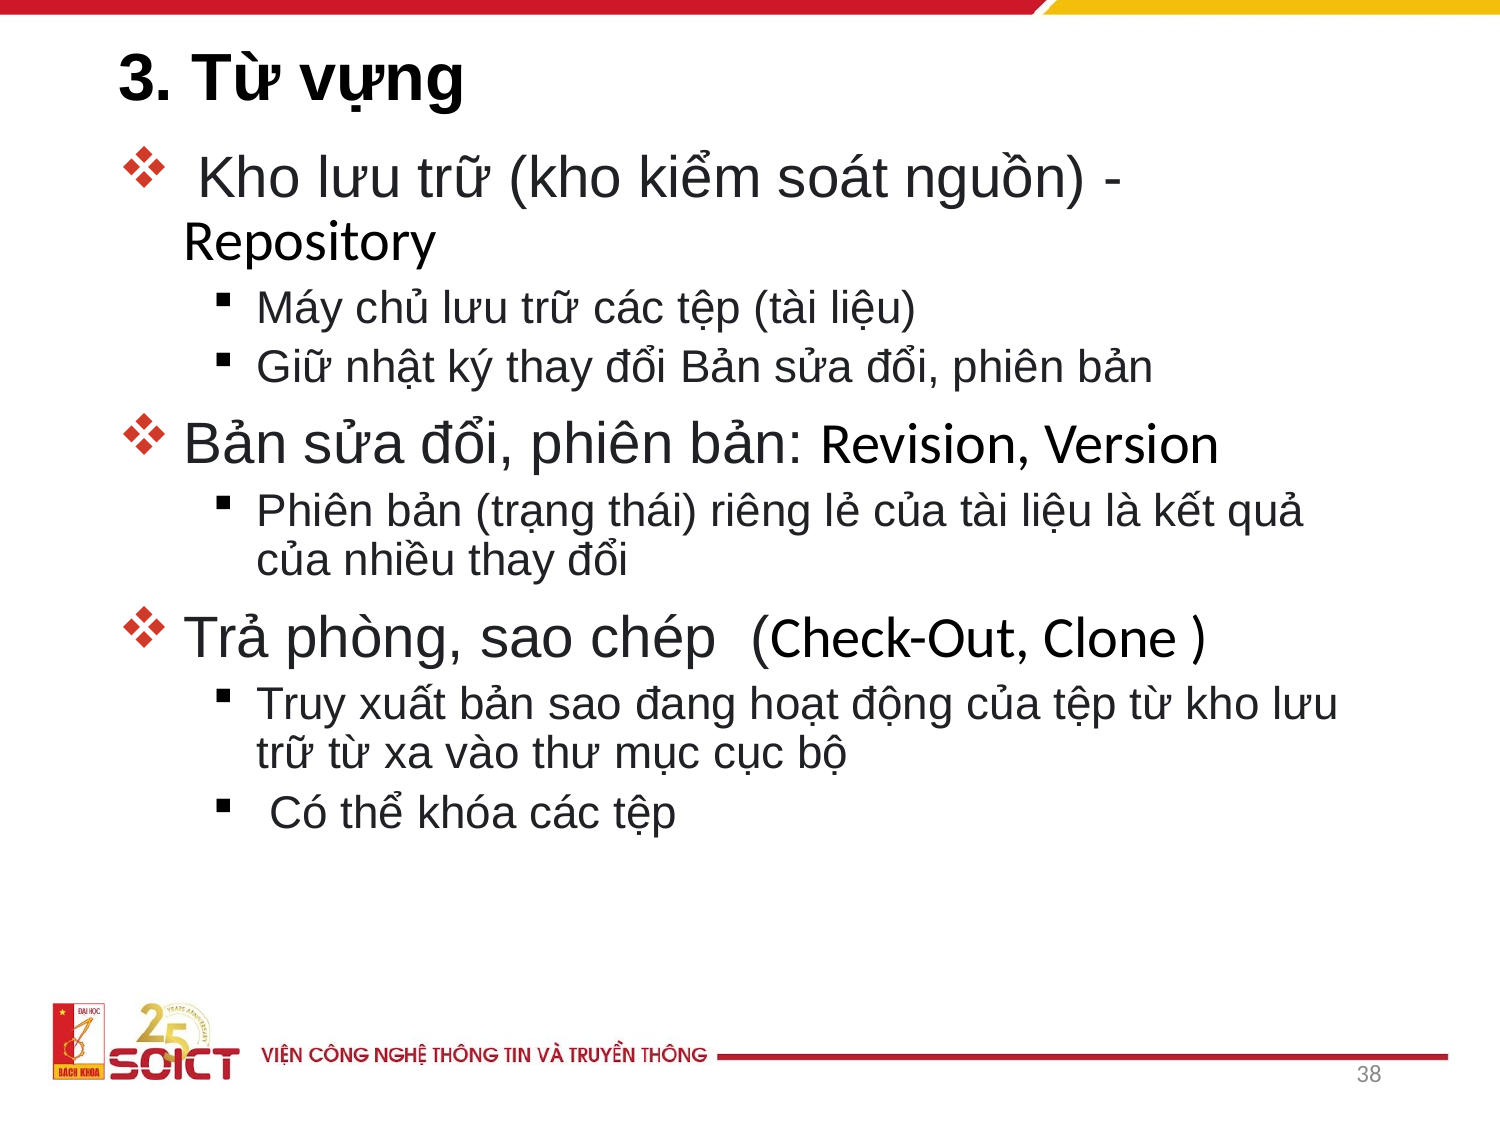

# 3. Từ vựng
 Kho lưu trữ (kho kiểm soát nguồn) - Repository
Máy chủ lưu trữ các tệp (tài liệu)
Giữ nhật ký thay đổi Bản sửa đổi, phiên bản
Bản sửa đổi, phiên bản: Revision, Version
Phiên bản (trạng thái) riêng lẻ của tài liệu là kết quả của nhiều thay đổi
Trả phòng, sao chép  (Check-Out, Clone )
Truy xuất bản sao đang hoạt động của tệp từ kho lưu trữ từ xa vào thư mục cục bộ
 Có thể khóa các tệp

38